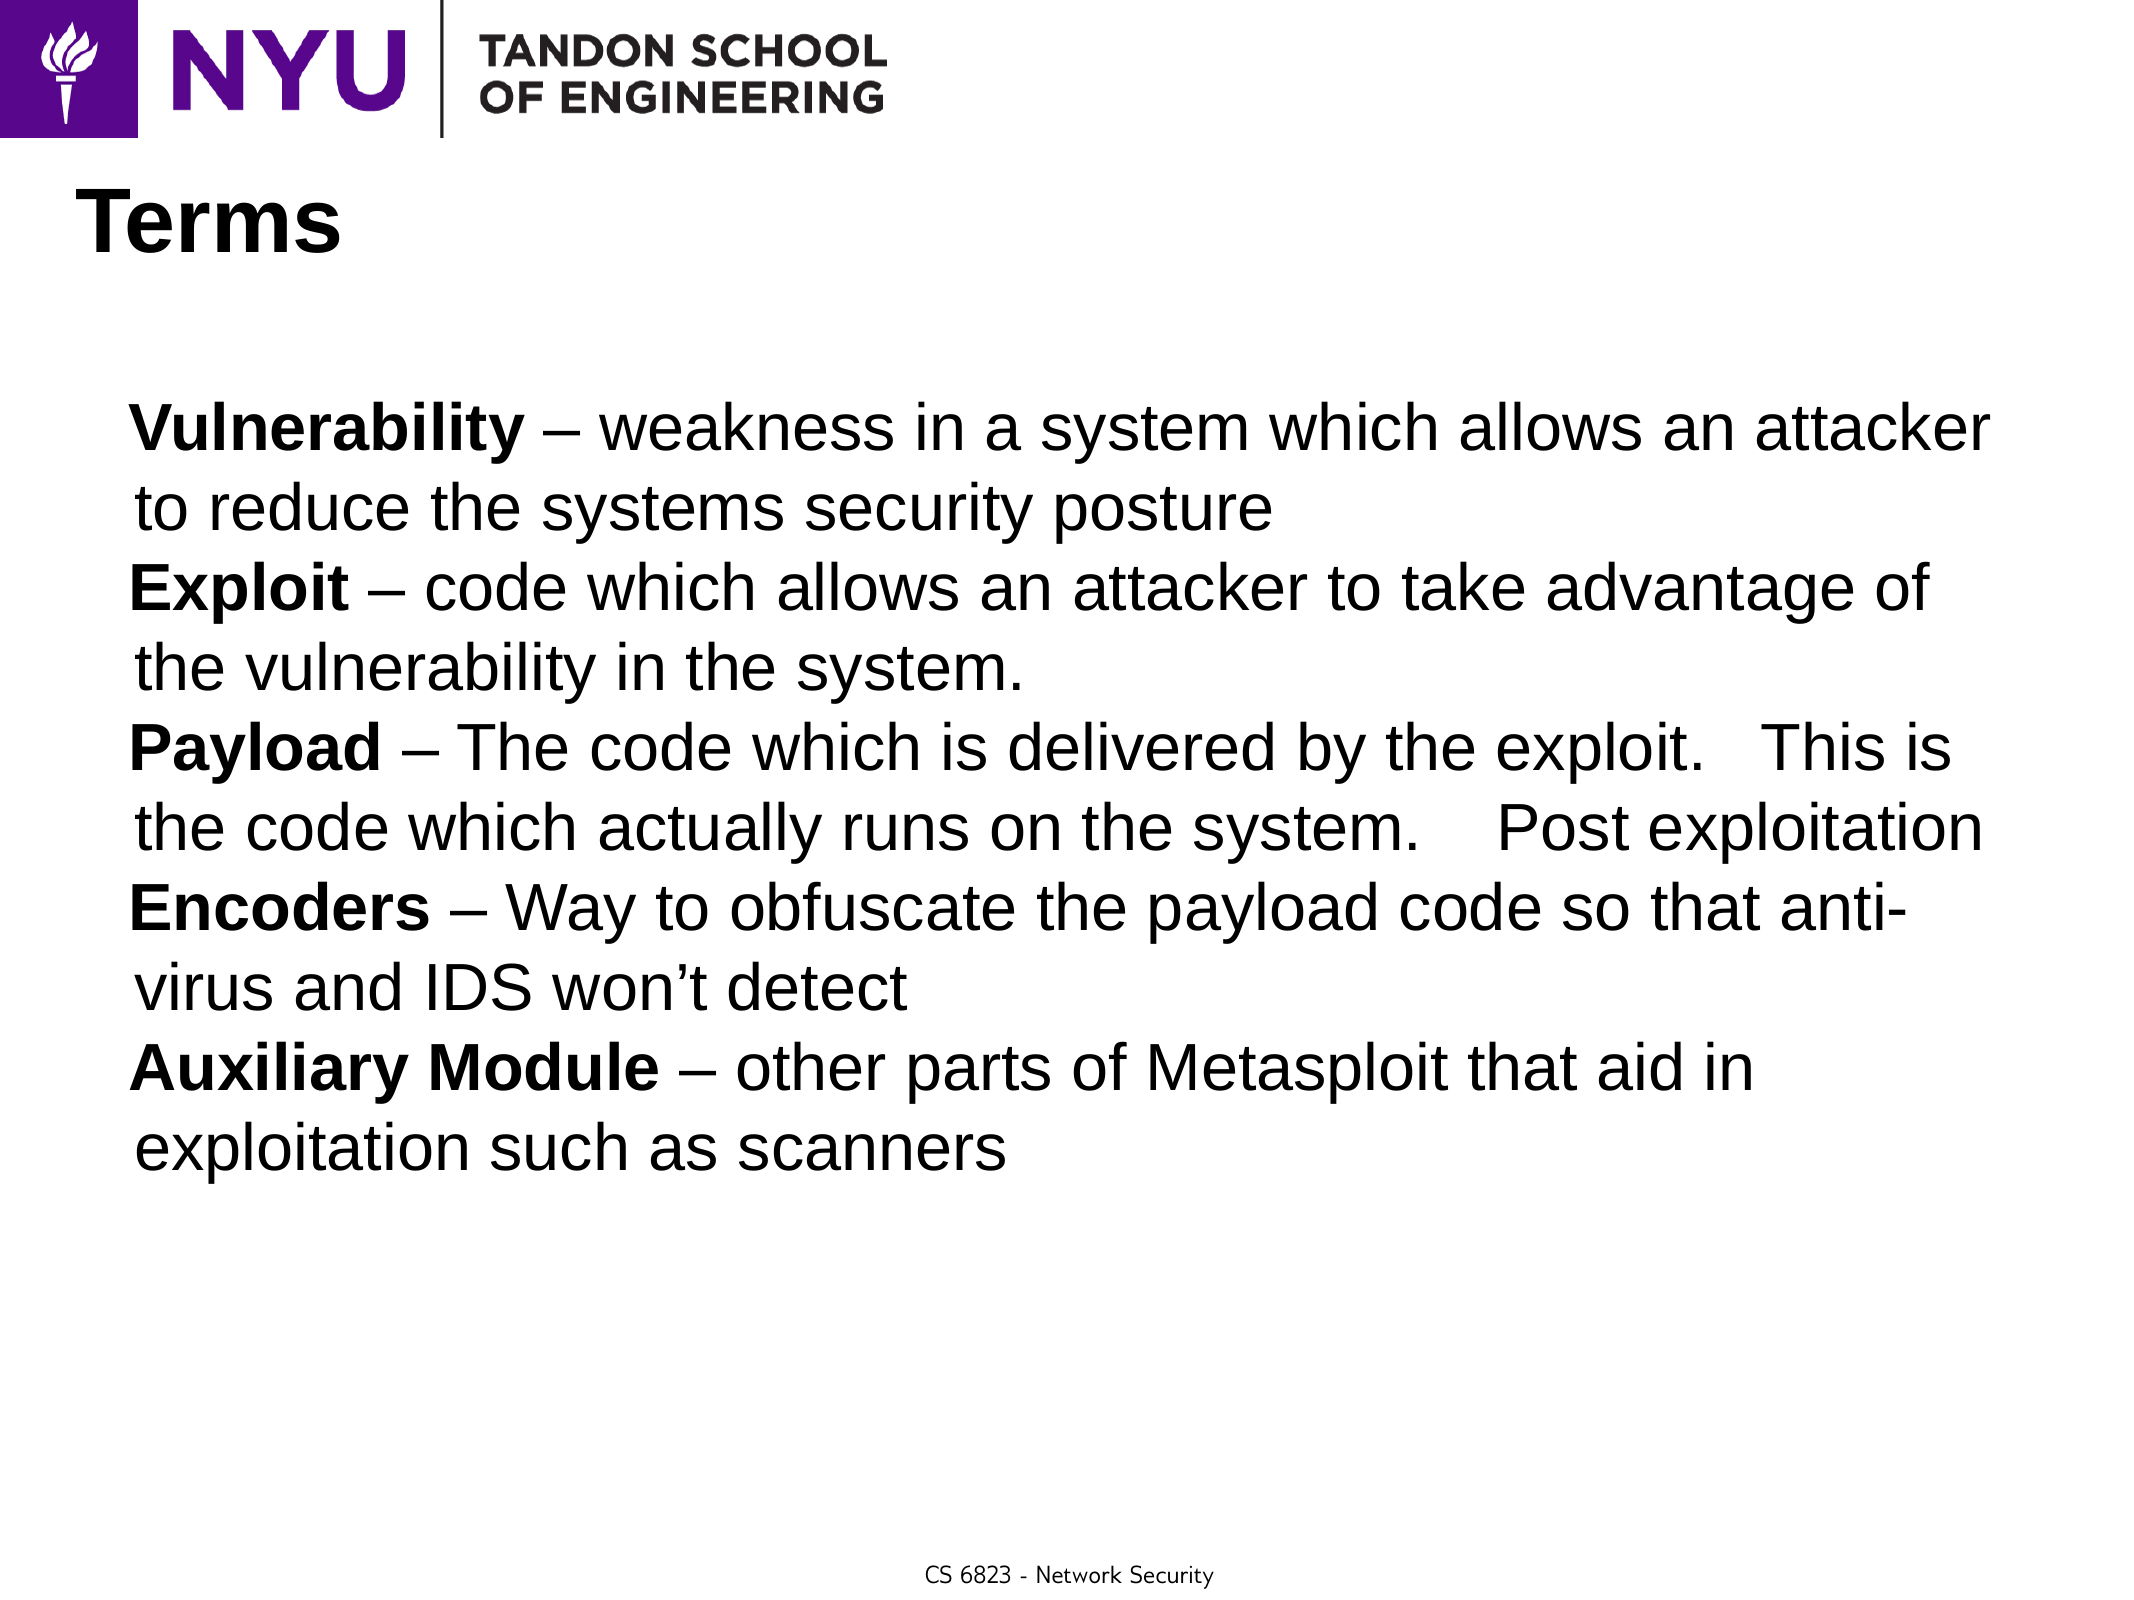

# Terms
Vulnerability – weakness in a system which allows an attacker to reduce the systems security posture
Exploit – code which allows an attacker to take advantage of the vulnerability in the system.
Payload – The code which is delivered by the exploit.   This is the code which actually runs on the system.    Post exploitation
Encoders – Way to obfuscate the payload code so that anti-virus and IDS won’t detect
Auxiliary Module – other parts of Metasploit that aid in exploitation such as scanners